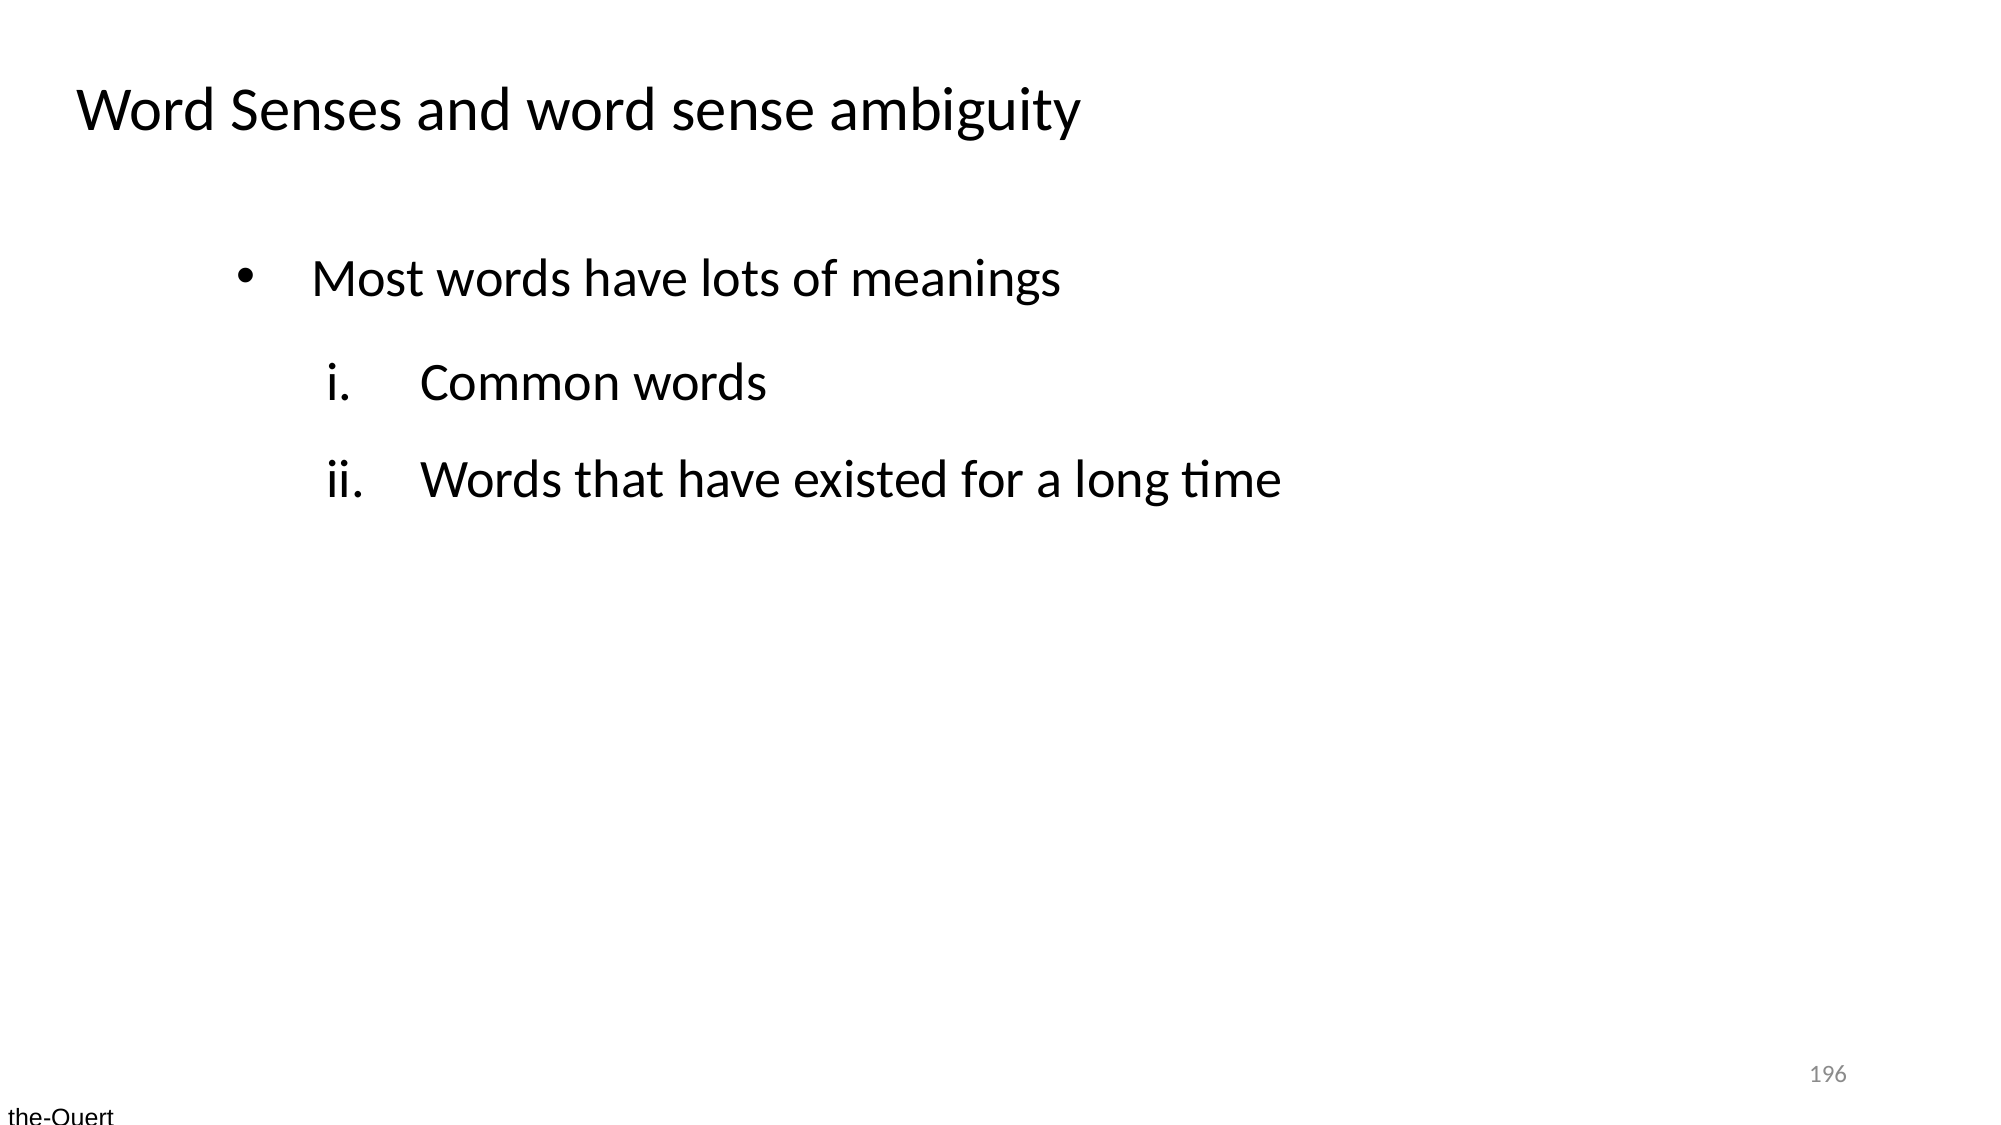

Word Senses and word sense ambiguity
Most words have lots of meanings

Common words
Words that have existed for a long time
196
the-Quert